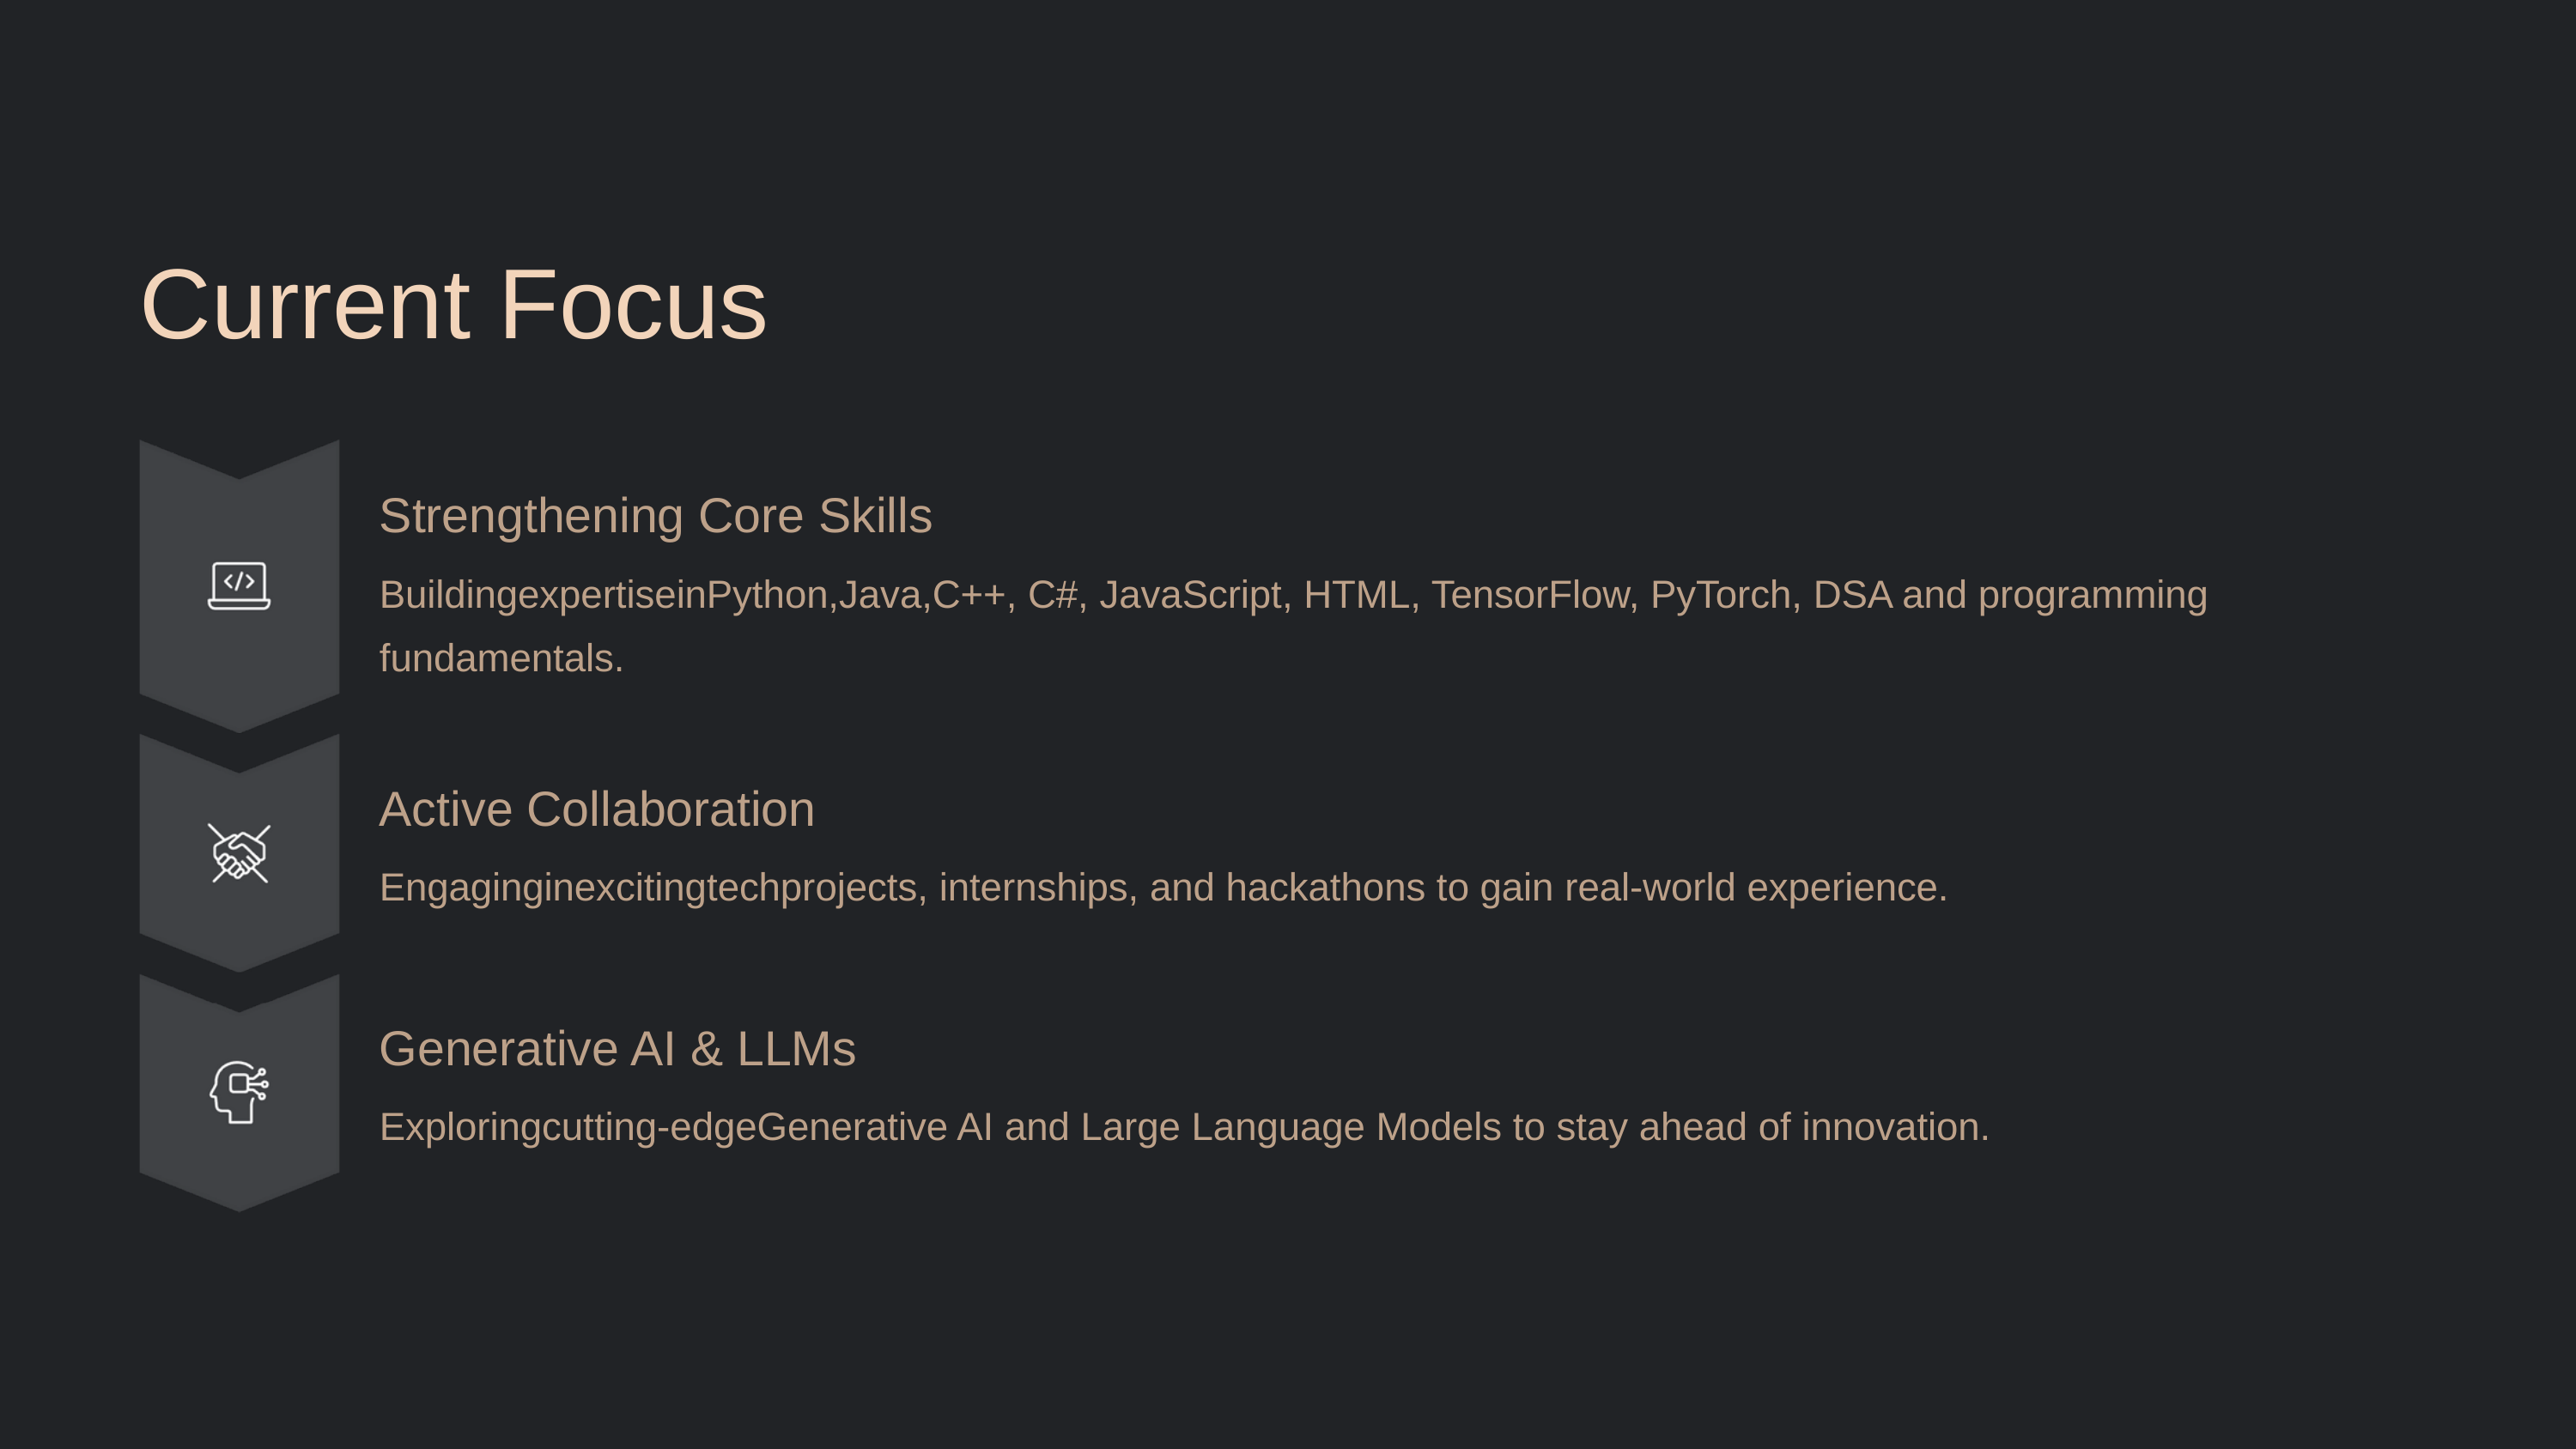

Current Focus

Strengthening Core Skills

BuildingexpertiseinPython,Java,C++, C#, JavaScript, HTML, TensorFlow, PyTorch, DSA and programming
fundamentals.
Active Collaboration

Engaginginexcitingtechprojects, internships, and hackathons to gain real-world experience.
Generative AI & LLMs

Exploringcutting-edgeGenerative AI and Large Language Models to stay ahead of innovation.